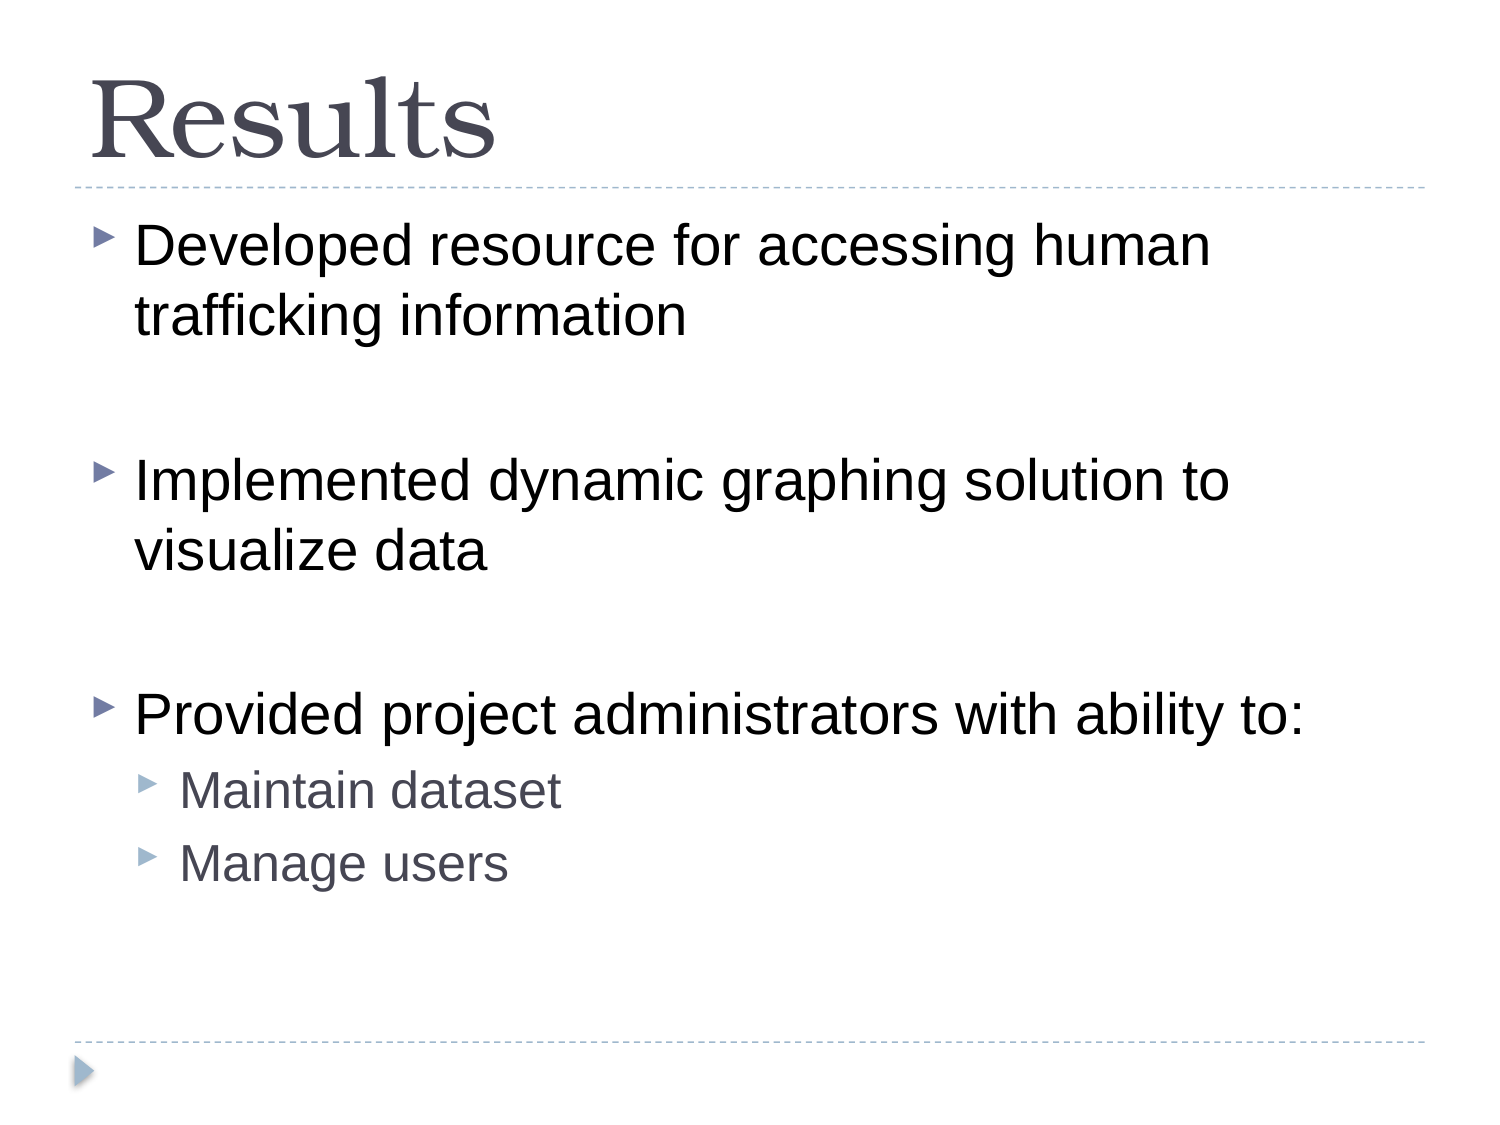

# Results
Developed resource for accessing human trafficking information

Implemented dynamic graphing solution to visualize data

Provided project administrators with ability to:
Maintain dataset
Manage users